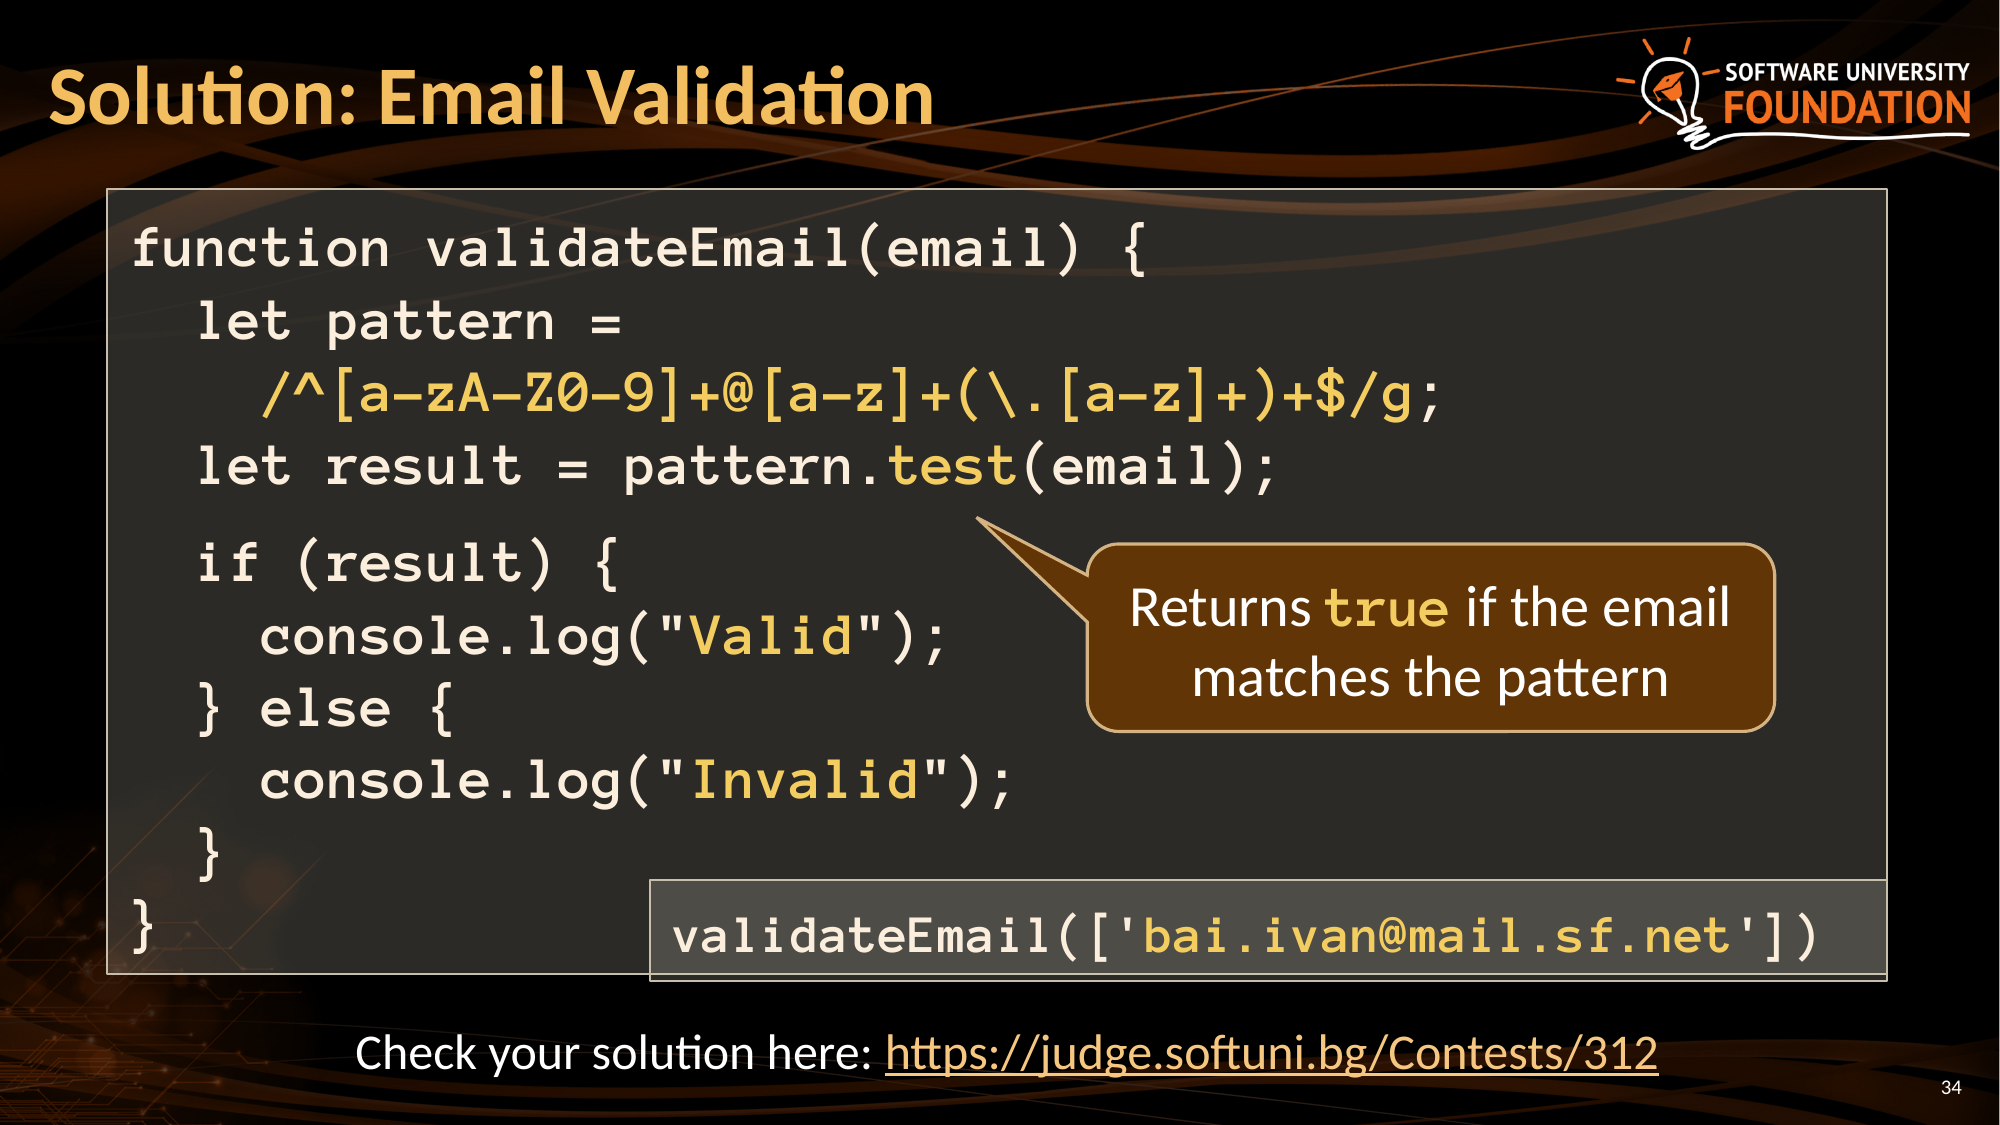

# Solution: Email Validation
function validateEmail(email) {
  let pattern =
    /^[a-zA-Z0-9]+@[a-z]+(\.[a-z]+)+$/g;
  let result = pattern.test(email);
  if (result) {
    console.log("Valid");
  } else {
    console.log("Invalid");
  }
}
Returns true if the email matches the pattern
validateEmail(['bai.ivan@mail.sf.net'])
Check your solution here: https://judge.softuni.bg/Contests/312
34